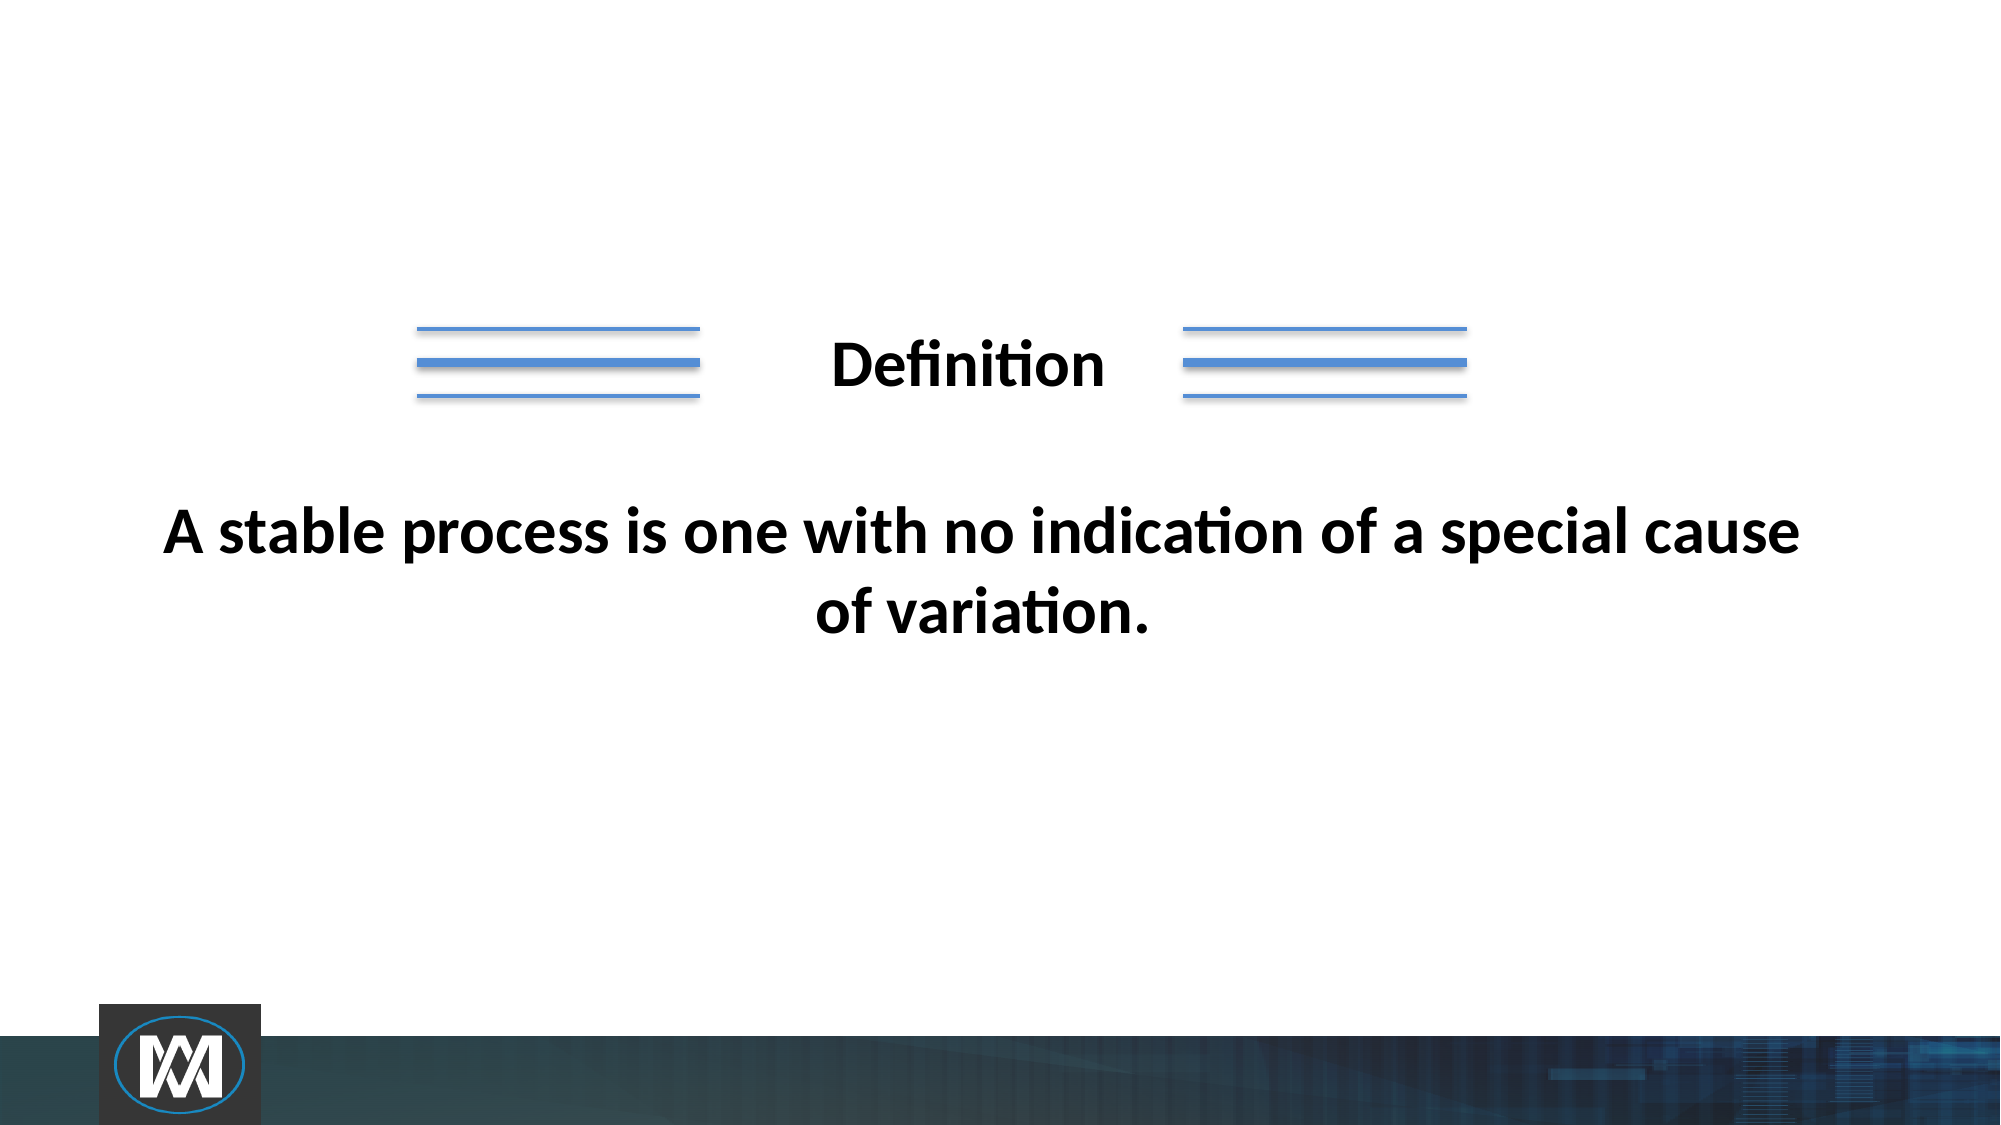

# A stable process is one with no indication of a special cause of variation.